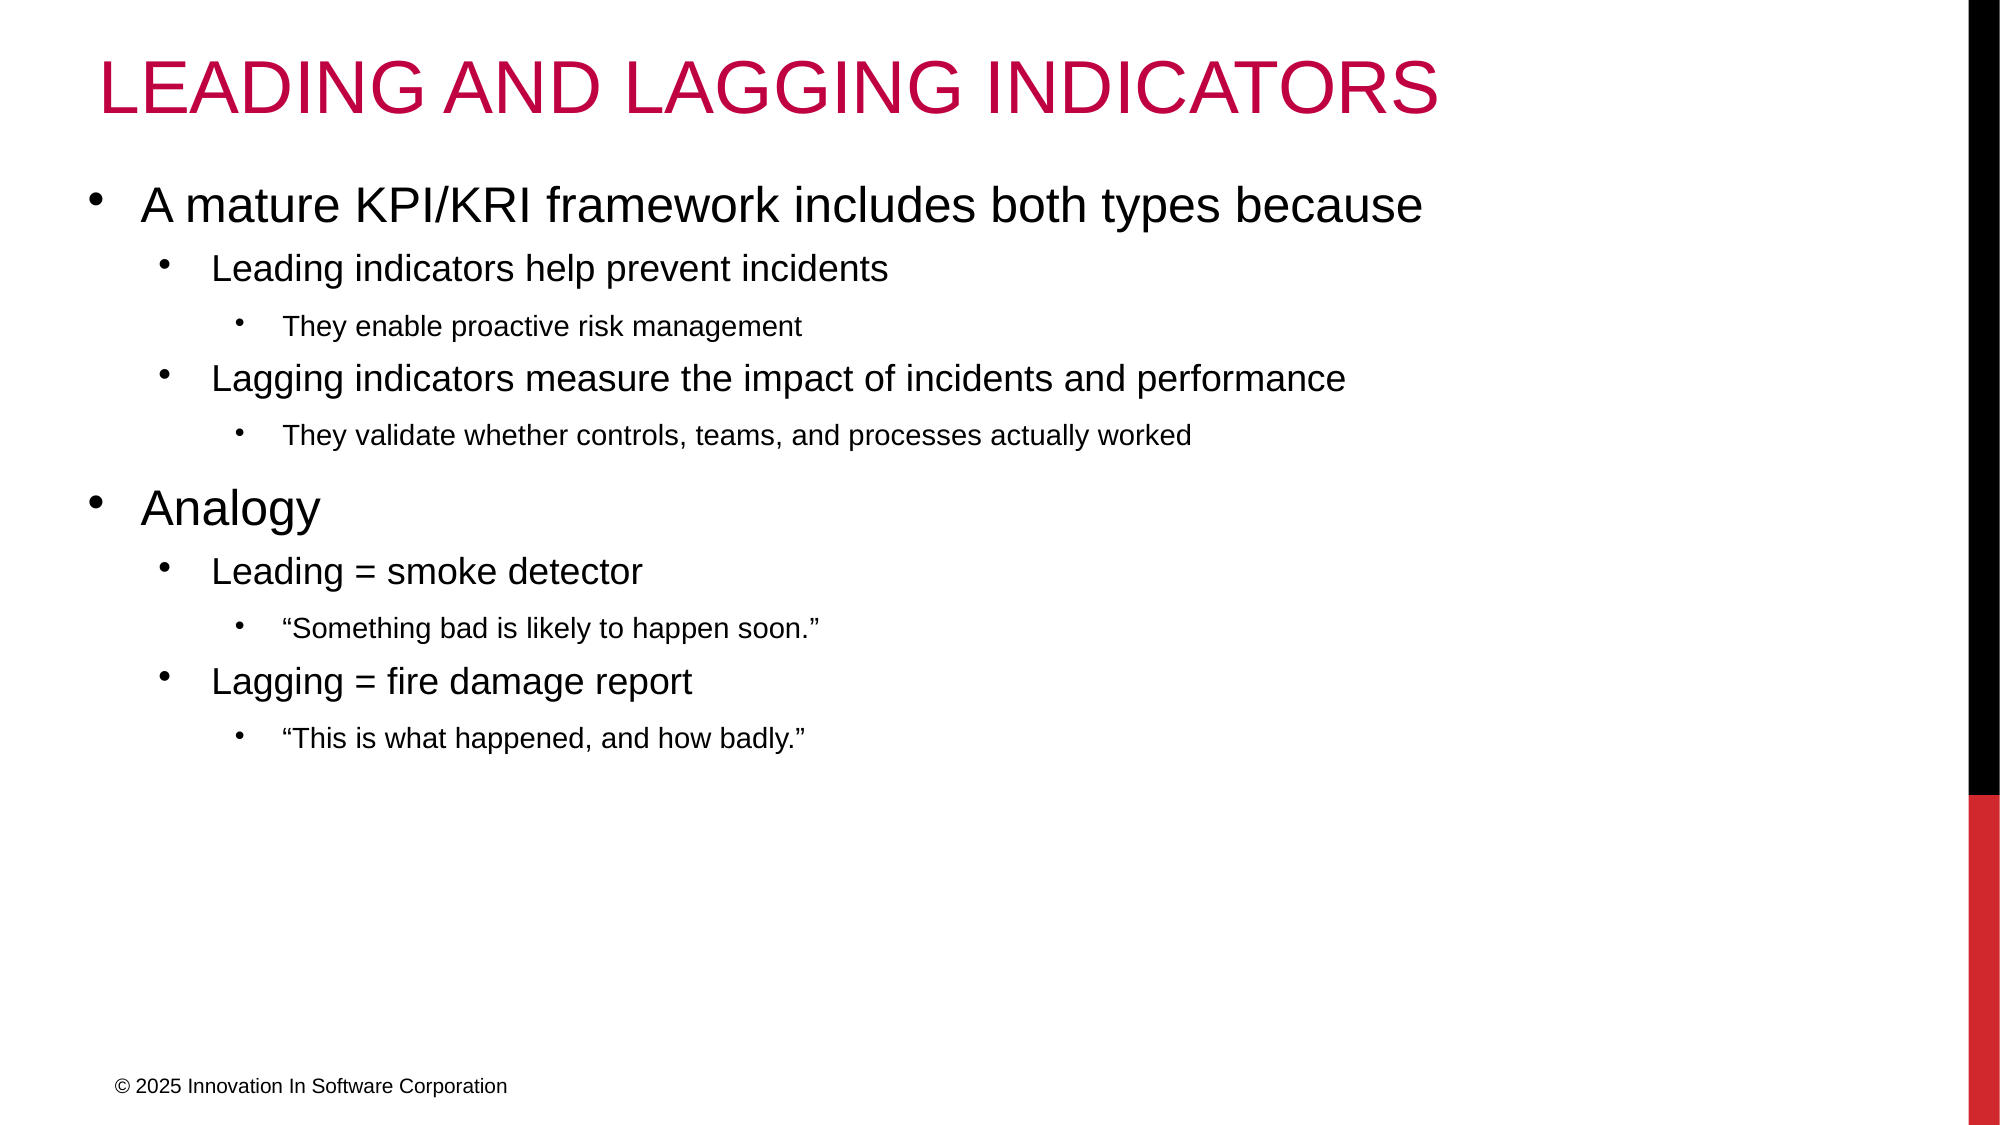

# Leading and Lagging Indicators
A mature KPI/KRI framework includes both types because
Leading indicators help prevent incidents
They enable proactive risk management
Lagging indicators measure the impact of incidents and performance
They validate whether controls, teams, and processes actually worked
Analogy
Leading = smoke detector
“Something bad is likely to happen soon.”
Lagging = fire damage report
“This is what happened, and how badly.”
© 2025 Innovation In Software Corporation